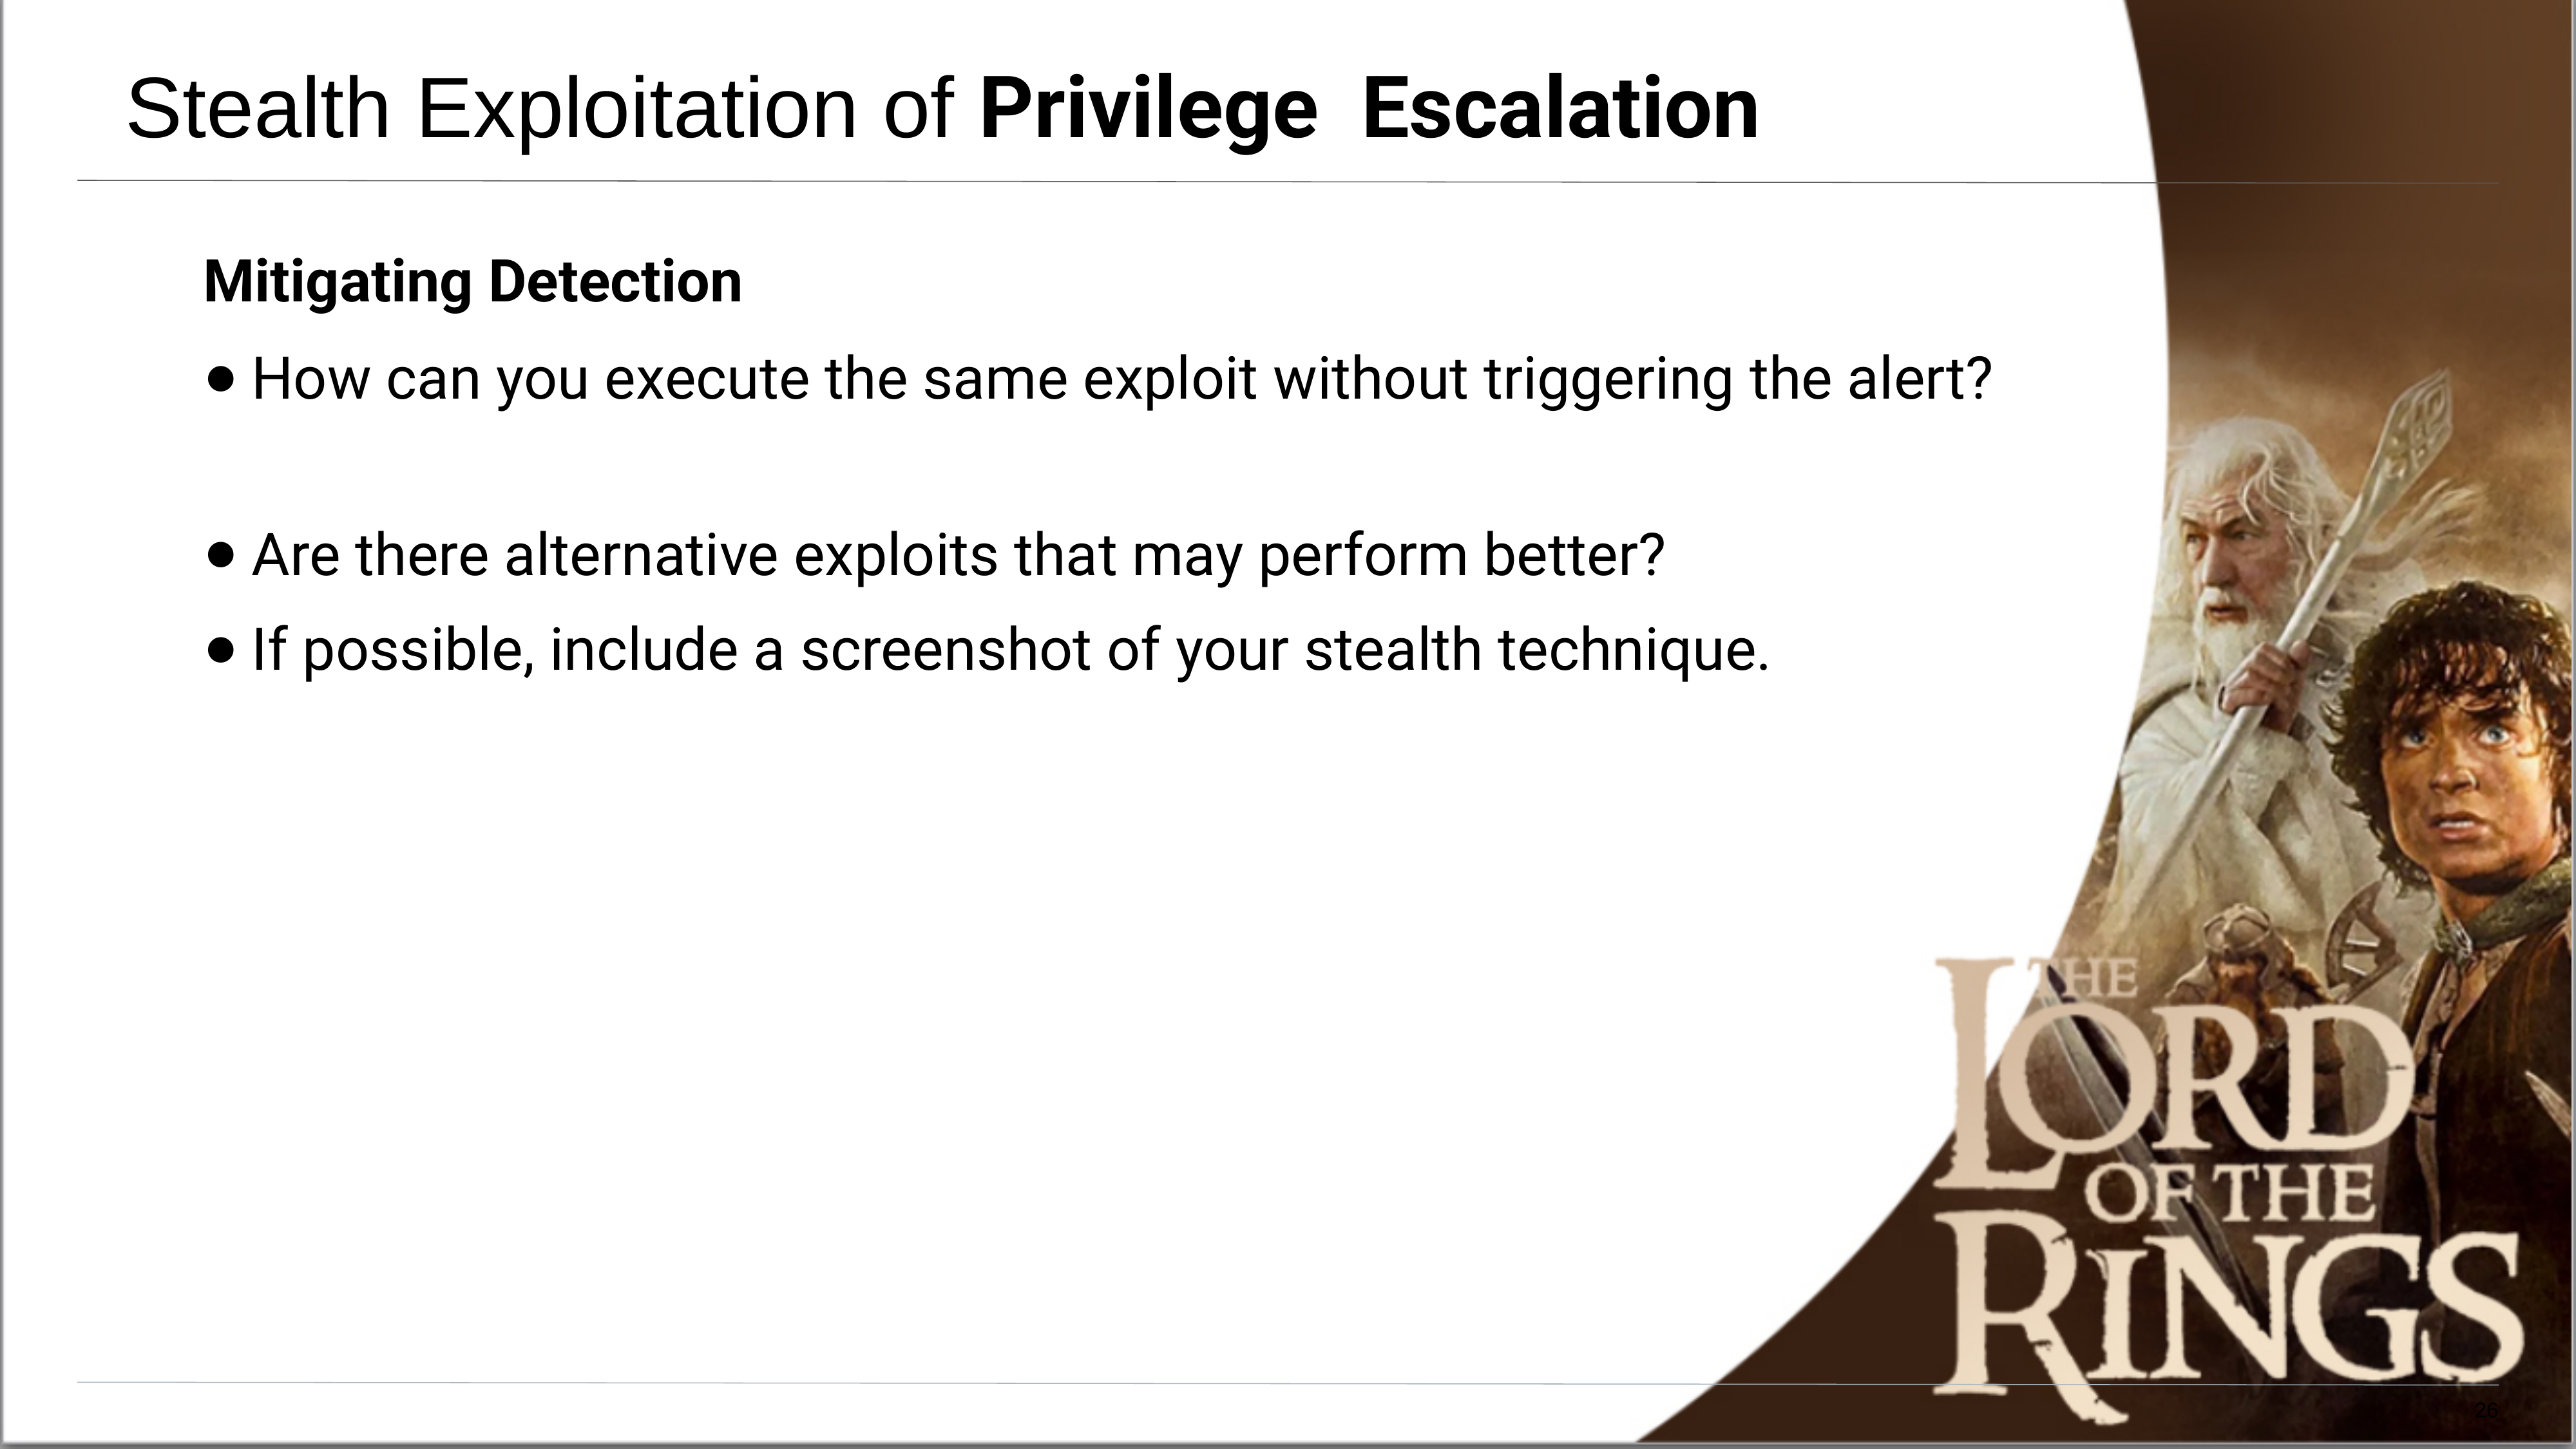

# Stealth Exploitation of Privilege  Escalation
Mitigating Detection
How can you execute the same exploit without triggering the alert?

Are there alternative exploits that may perform better?
If possible, include a screenshot of your stealth technique.
26